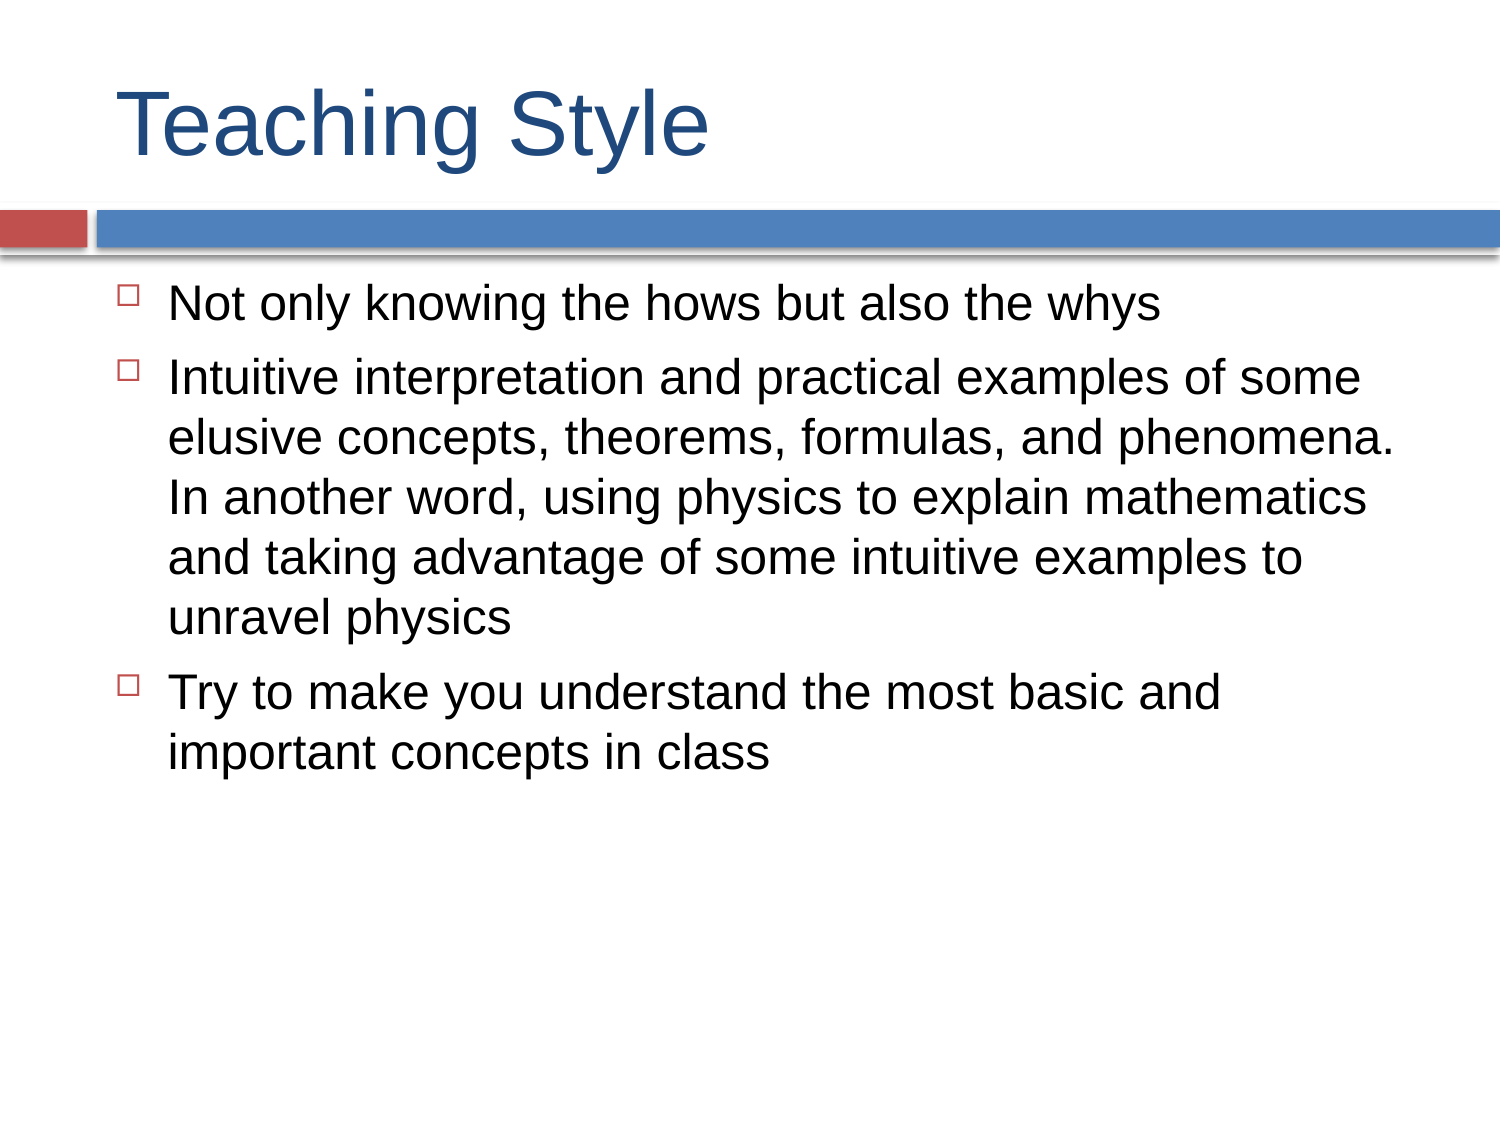

# Teaching Style
Not only knowing the hows but also the whys
Intuitive interpretation and practical examples of some elusive concepts, theorems, formulas, and phenomena. In another word, using physics to explain mathematics and taking advantage of some intuitive examples to unravel physics
Try to make you understand the most basic and important concepts in class